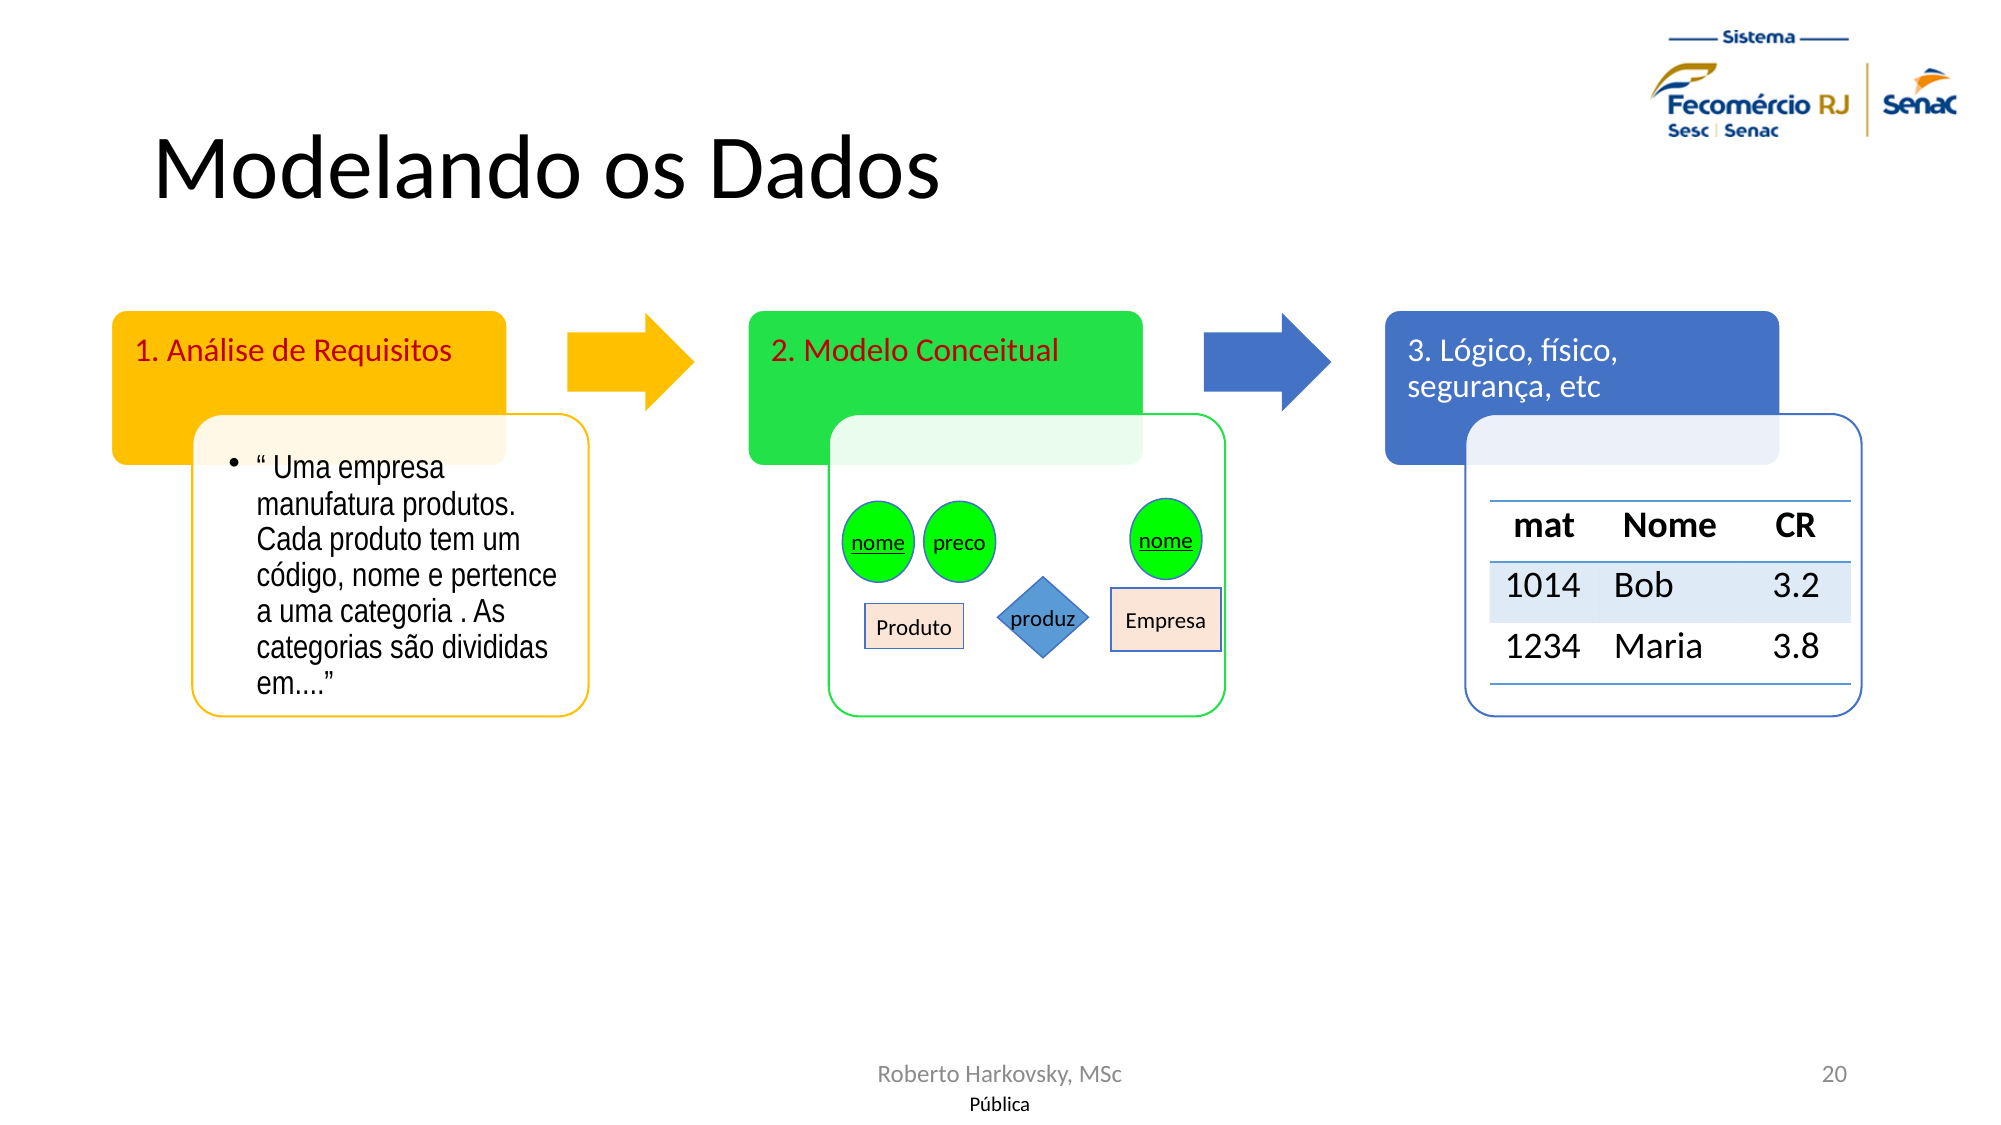

# Modelando os Dados
1. Análise de Requisitos
“ Uma empresa manufatura produtos. Cada produto tem um código, nome e pertence a uma categoria . As categorias são divididas em....”

2. Modelo Conceitual

3. Lógico, físico, segurança, etc
nome
nome
preco
produz
Empresa
Produto
| mat | Nome | CR |
| --- | --- | --- |
| 1014 | Bob | 3.2 |
| 1234 | Maria | 3.8 |
Roberto Harkovsky, MSc
20